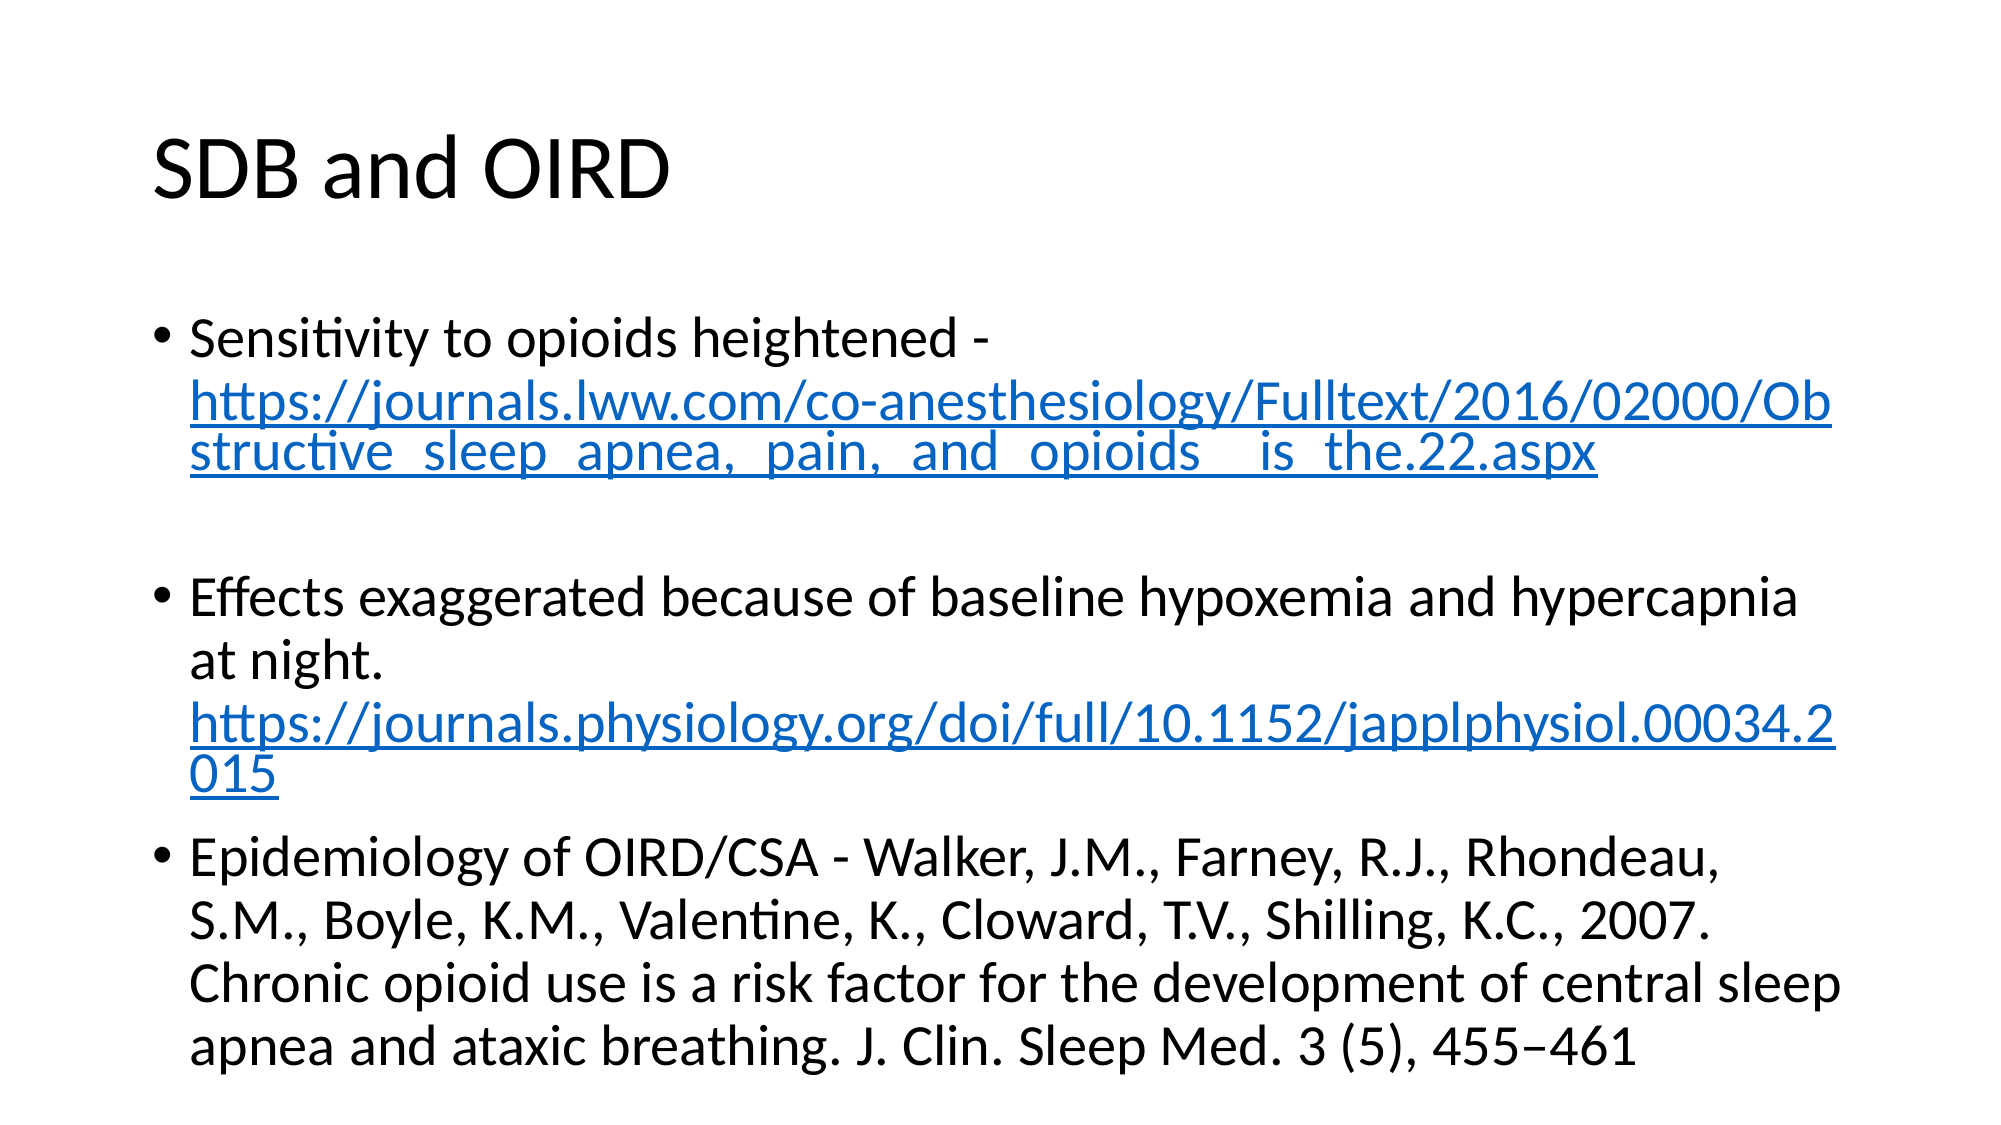

# SDB and OIRD
Sensitivity to opioids heightened - https://journals.lww.com/co-anesthesiology/Fulltext/2016/02000/Obstructive_sleep_apnea,_pain,_and_opioids__is_the.22.aspx
Effects exaggerated because of baseline hypoxemia and hypercapnia at night. https://journals.physiology.org/doi/full/10.1152/japplphysiol.00034.2015
Epidemiology of OIRD/CSA - Walker, J.M., Farney, R.J., Rhondeau, S.M., Boyle, K.M., Valentine, K., Cloward, T.V., Shilling, K.C., 2007. Chronic opioid use is a risk factor for the development of central sleep apnea and ataxic breathing. J. Clin. Sleep Med. 3 (5), 455–461